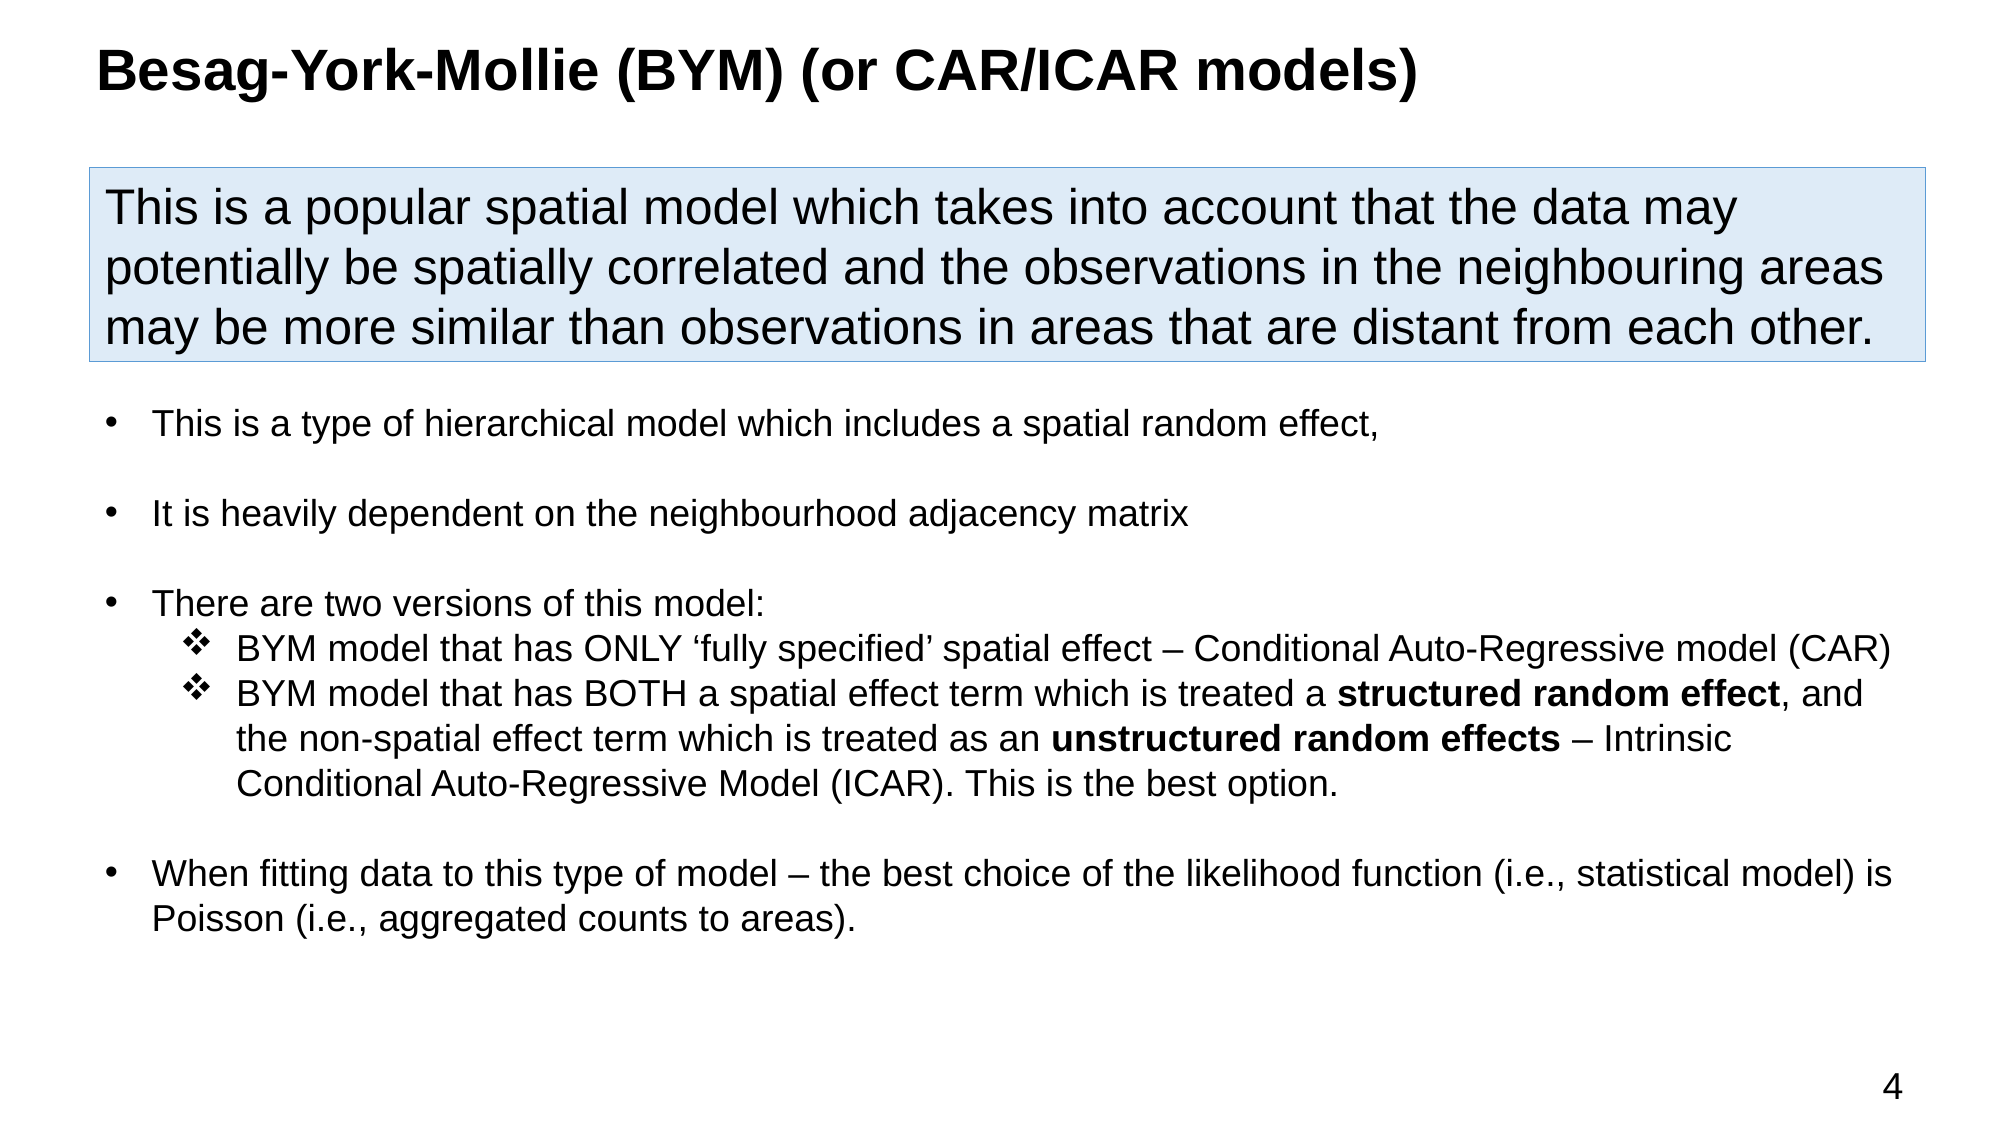

Besag-York-Mollie (BYM) (or CAR/ICAR models)
This is a popular spatial model which takes into account that the data may potentially be spatially correlated and the observations in the neighbouring areas may be more similar than observations in areas that are distant from each other.
This is a type of hierarchical model which includes a spatial random effect,

It is heavily dependent on the neighbourhood adjacency matrix

There are two versions of this model:
BYM model that has ONLY ‘fully specified’ spatial effect – Conditional Auto-Regressive model (CAR)
BYM model that has BOTH a spatial effect term which is treated a structured random effect, and the non-spatial effect term which is treated as an unstructured random effects – Intrinsic Conditional Auto-Regressive Model (ICAR). This is the best option.

When fitting data to this type of model – the best choice of the likelihood function (i.e., statistical model) is Poisson (i.e., aggregated counts to areas).
4